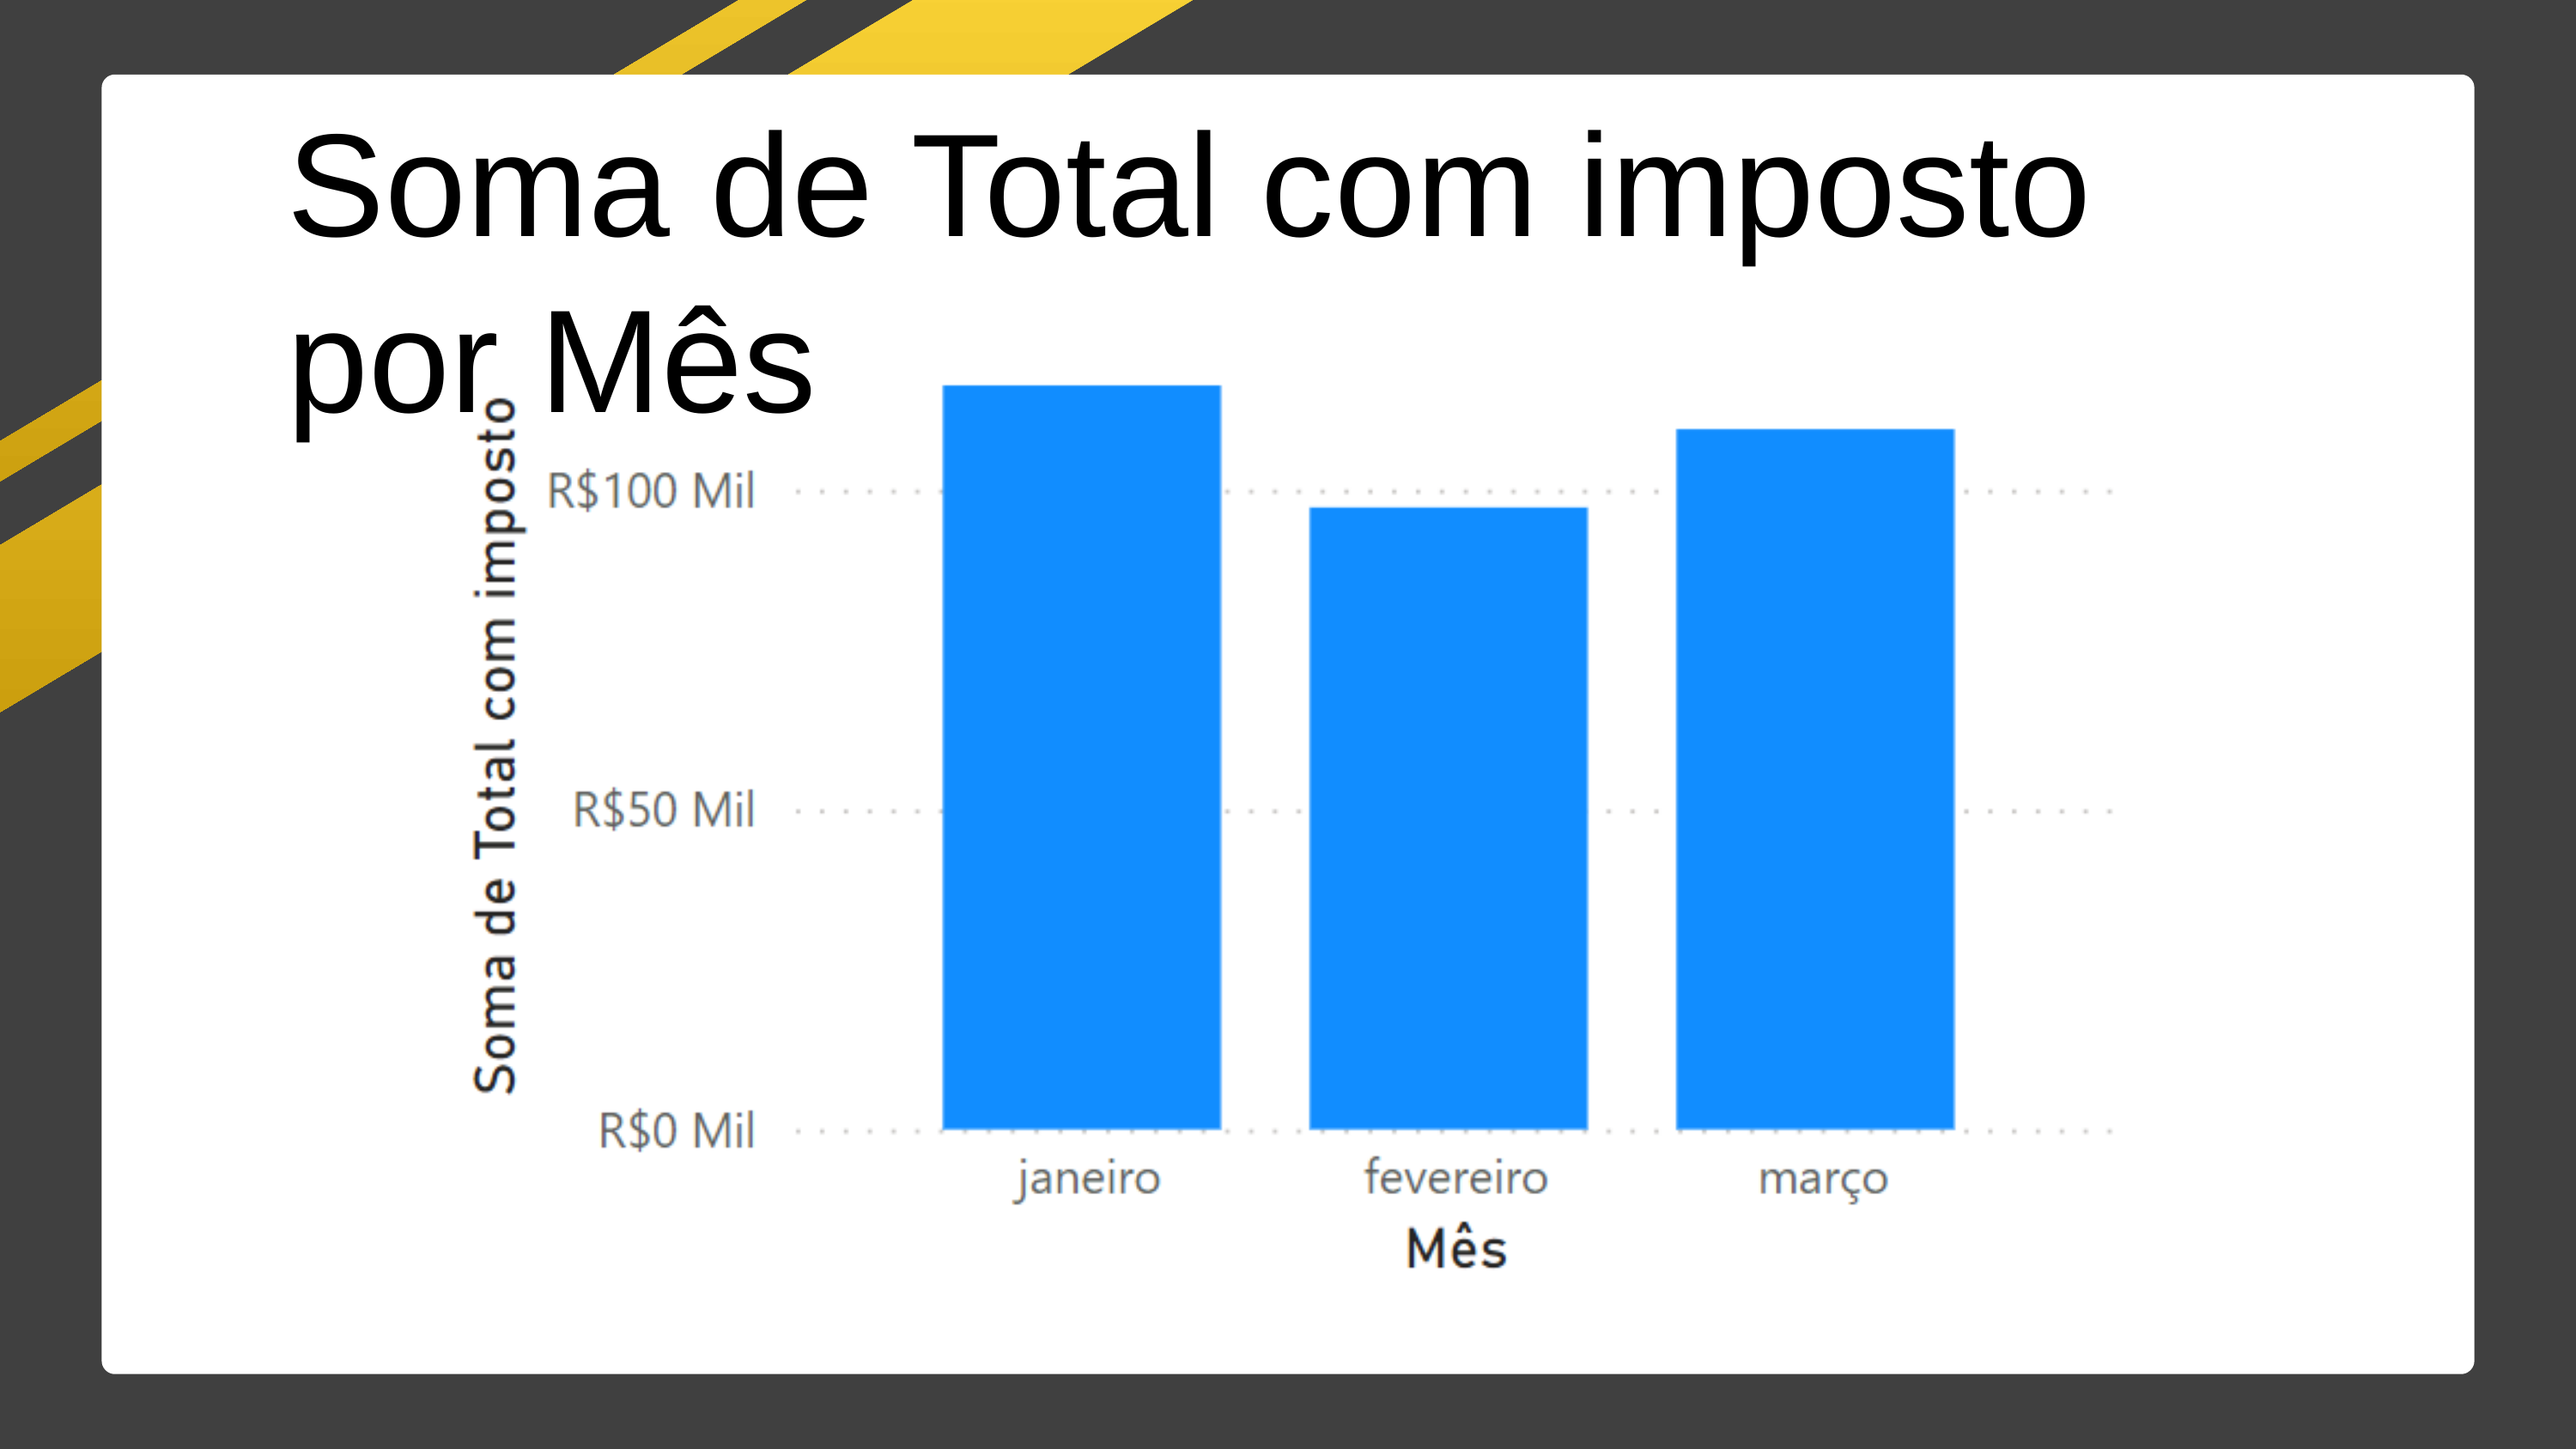

Soma de Total com imposto por Mês